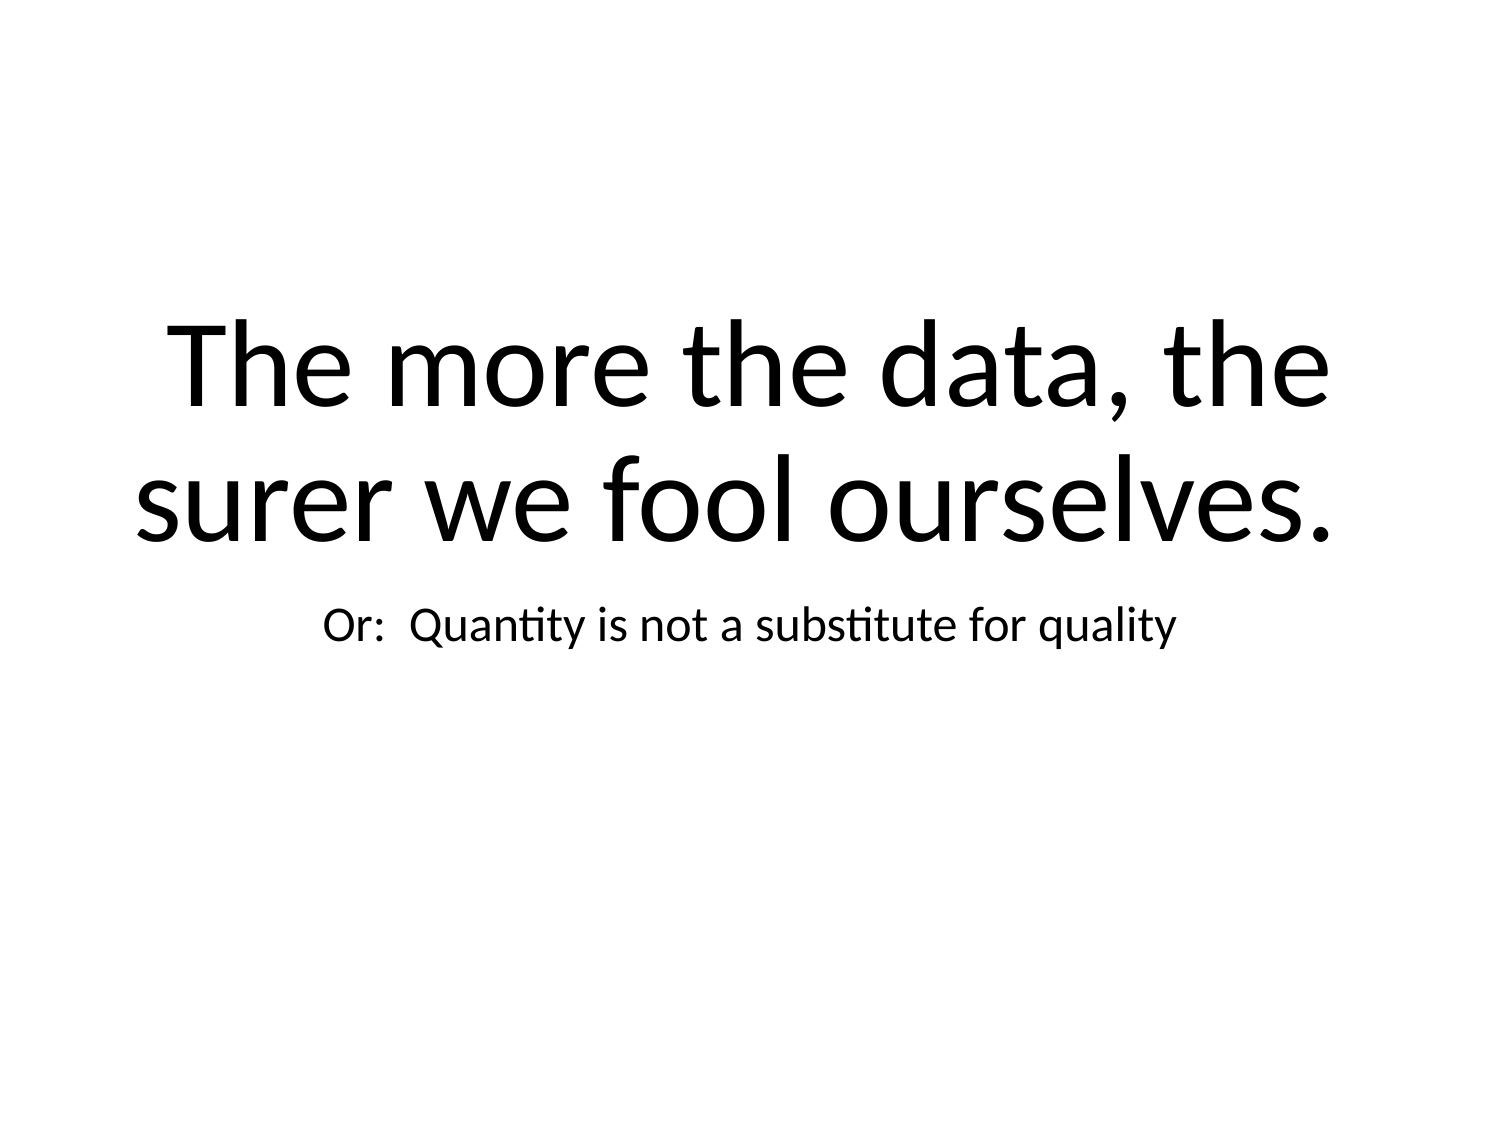

# The more the data, the surer we fool ourselves.
Or:  Quantity is not a substitute for quality